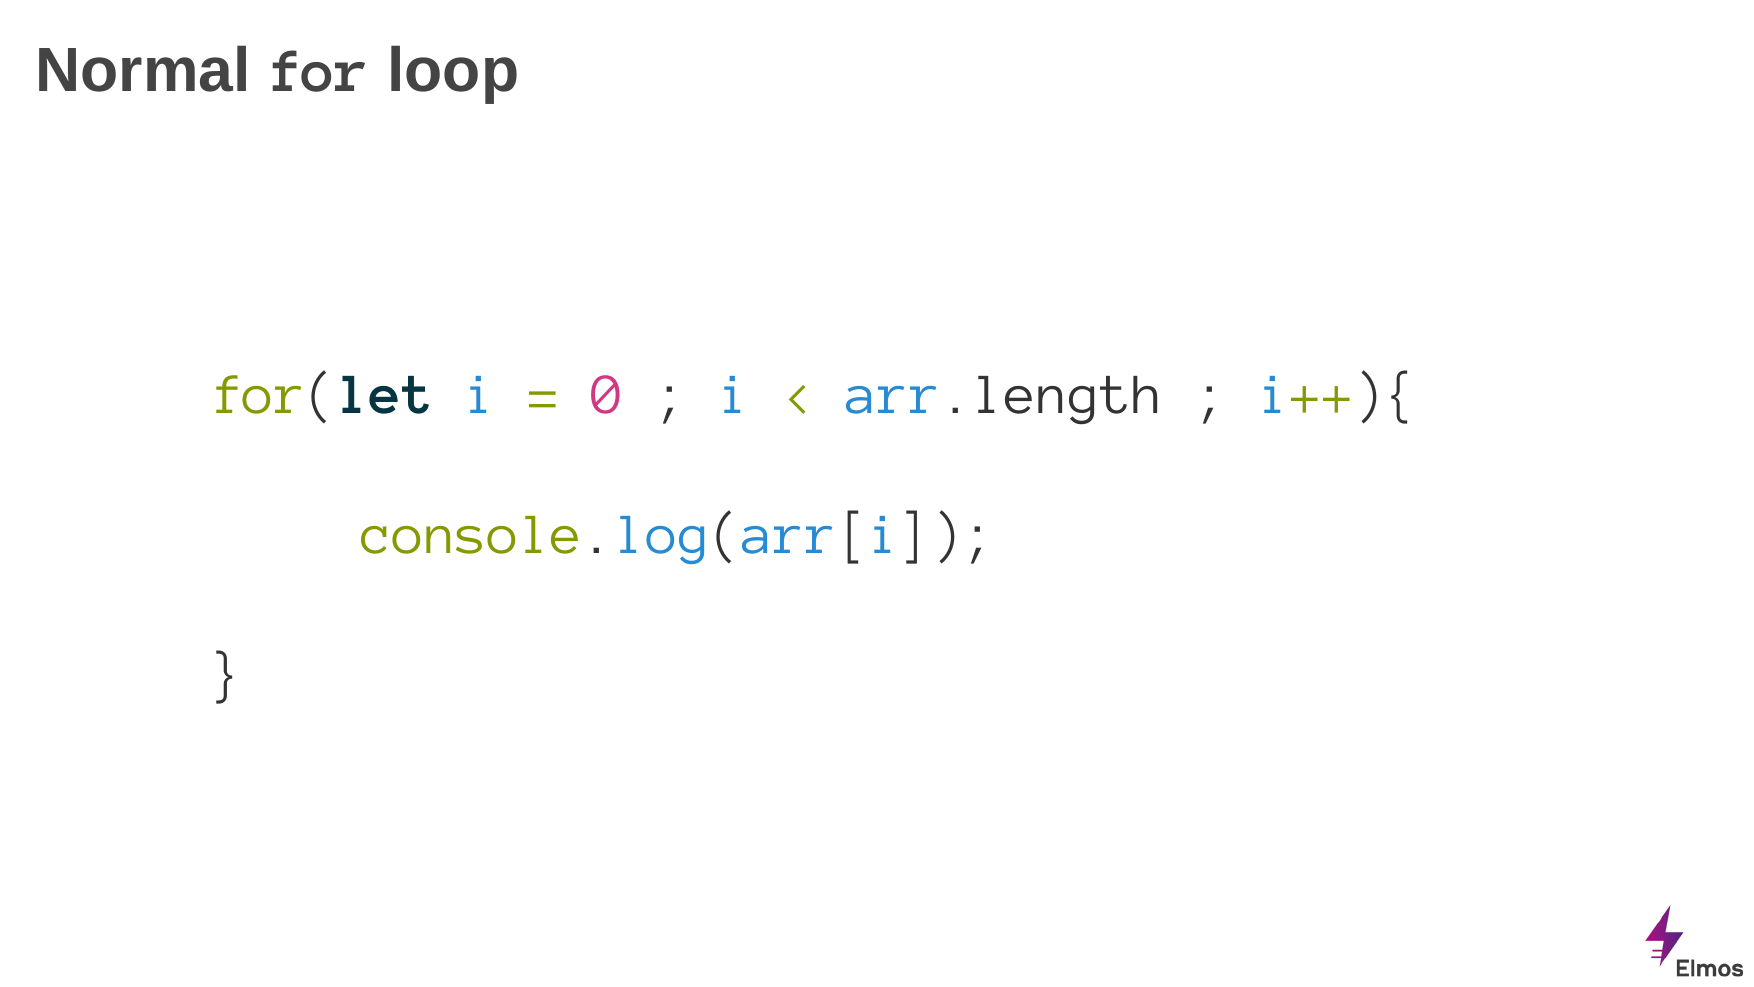

# Normal for loop
for(let i = 0 ; i < arr.length ; i++){

	console.log(arr[i]);

}